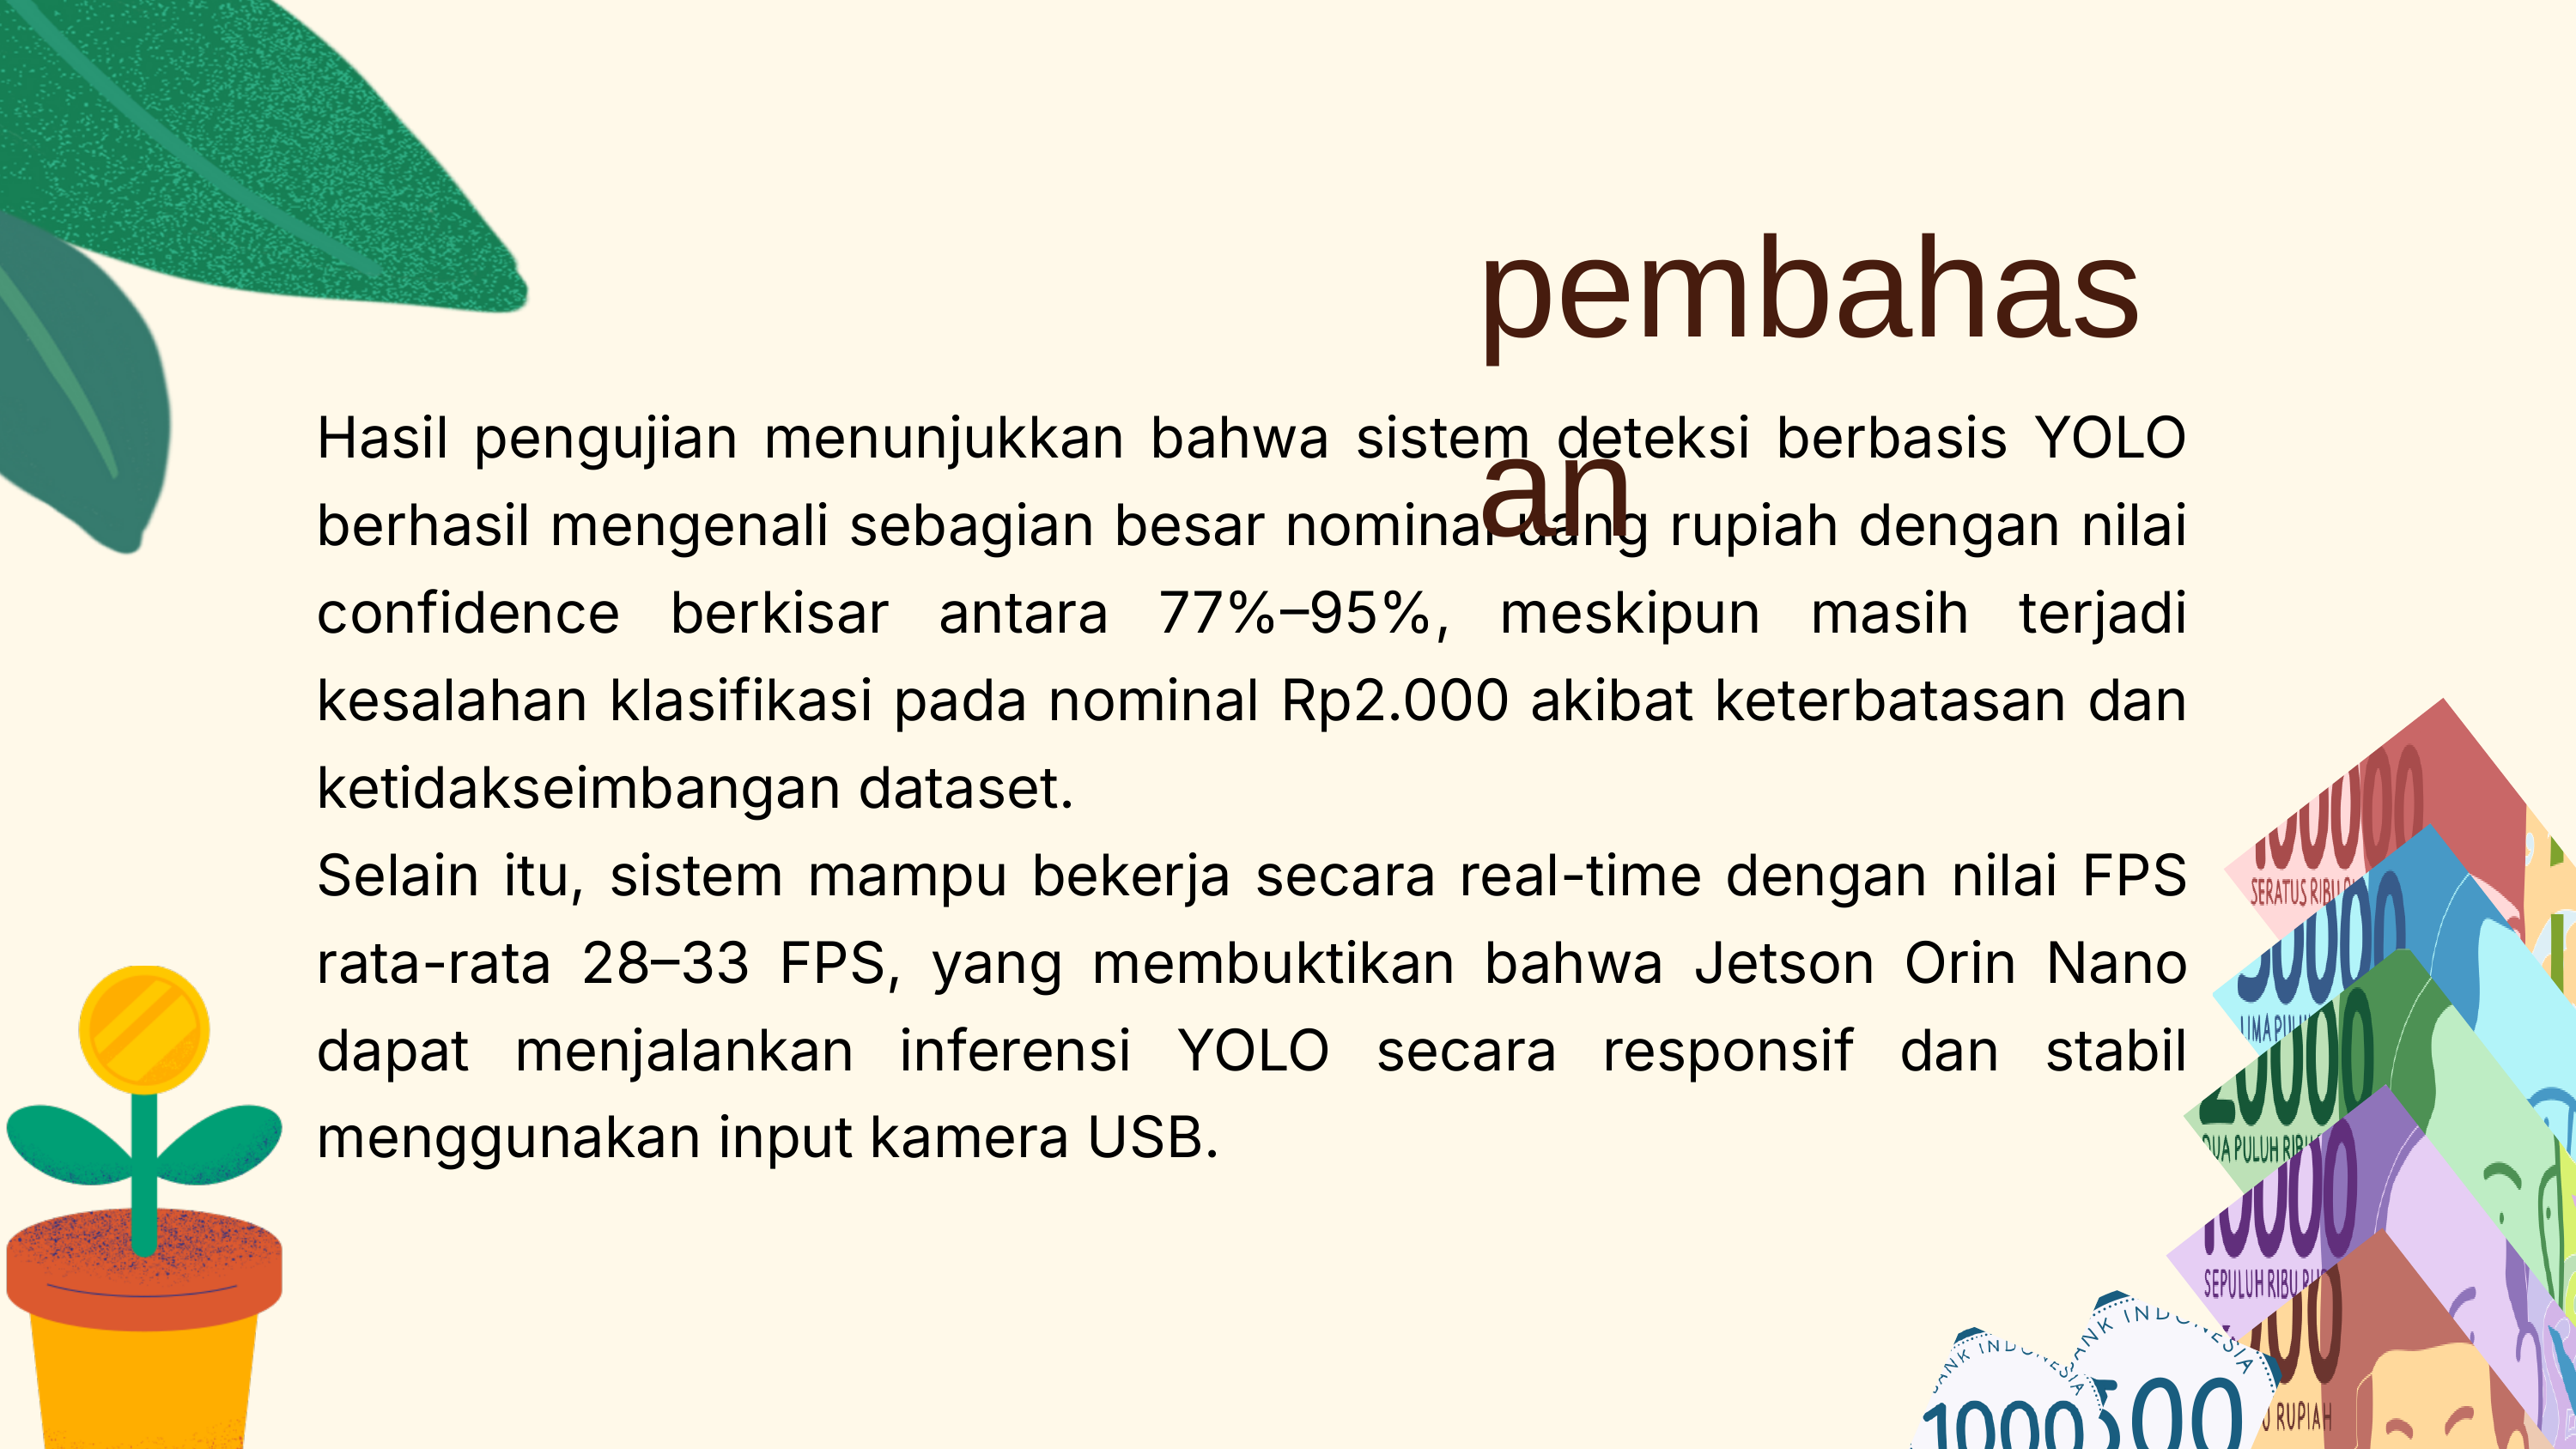

pembahasan
Hasil pengujian menunjukkan bahwa sistem deteksi berbasis YOLO berhasil mengenali sebagian besar nominal uang rupiah dengan nilai confidence berkisar antara 77%–95%, meskipun masih terjadi kesalahan klasifikasi pada nominal Rp2.000 akibat keterbatasan dan ketidakseimbangan dataset.
Selain itu, sistem mampu bekerja secara real-time dengan nilai FPS rata-rata 28–33 FPS, yang membuktikan bahwa Jetson Orin Nano dapat menjalankan inferensi YOLO secara responsif dan stabil menggunakan input kamera USB.